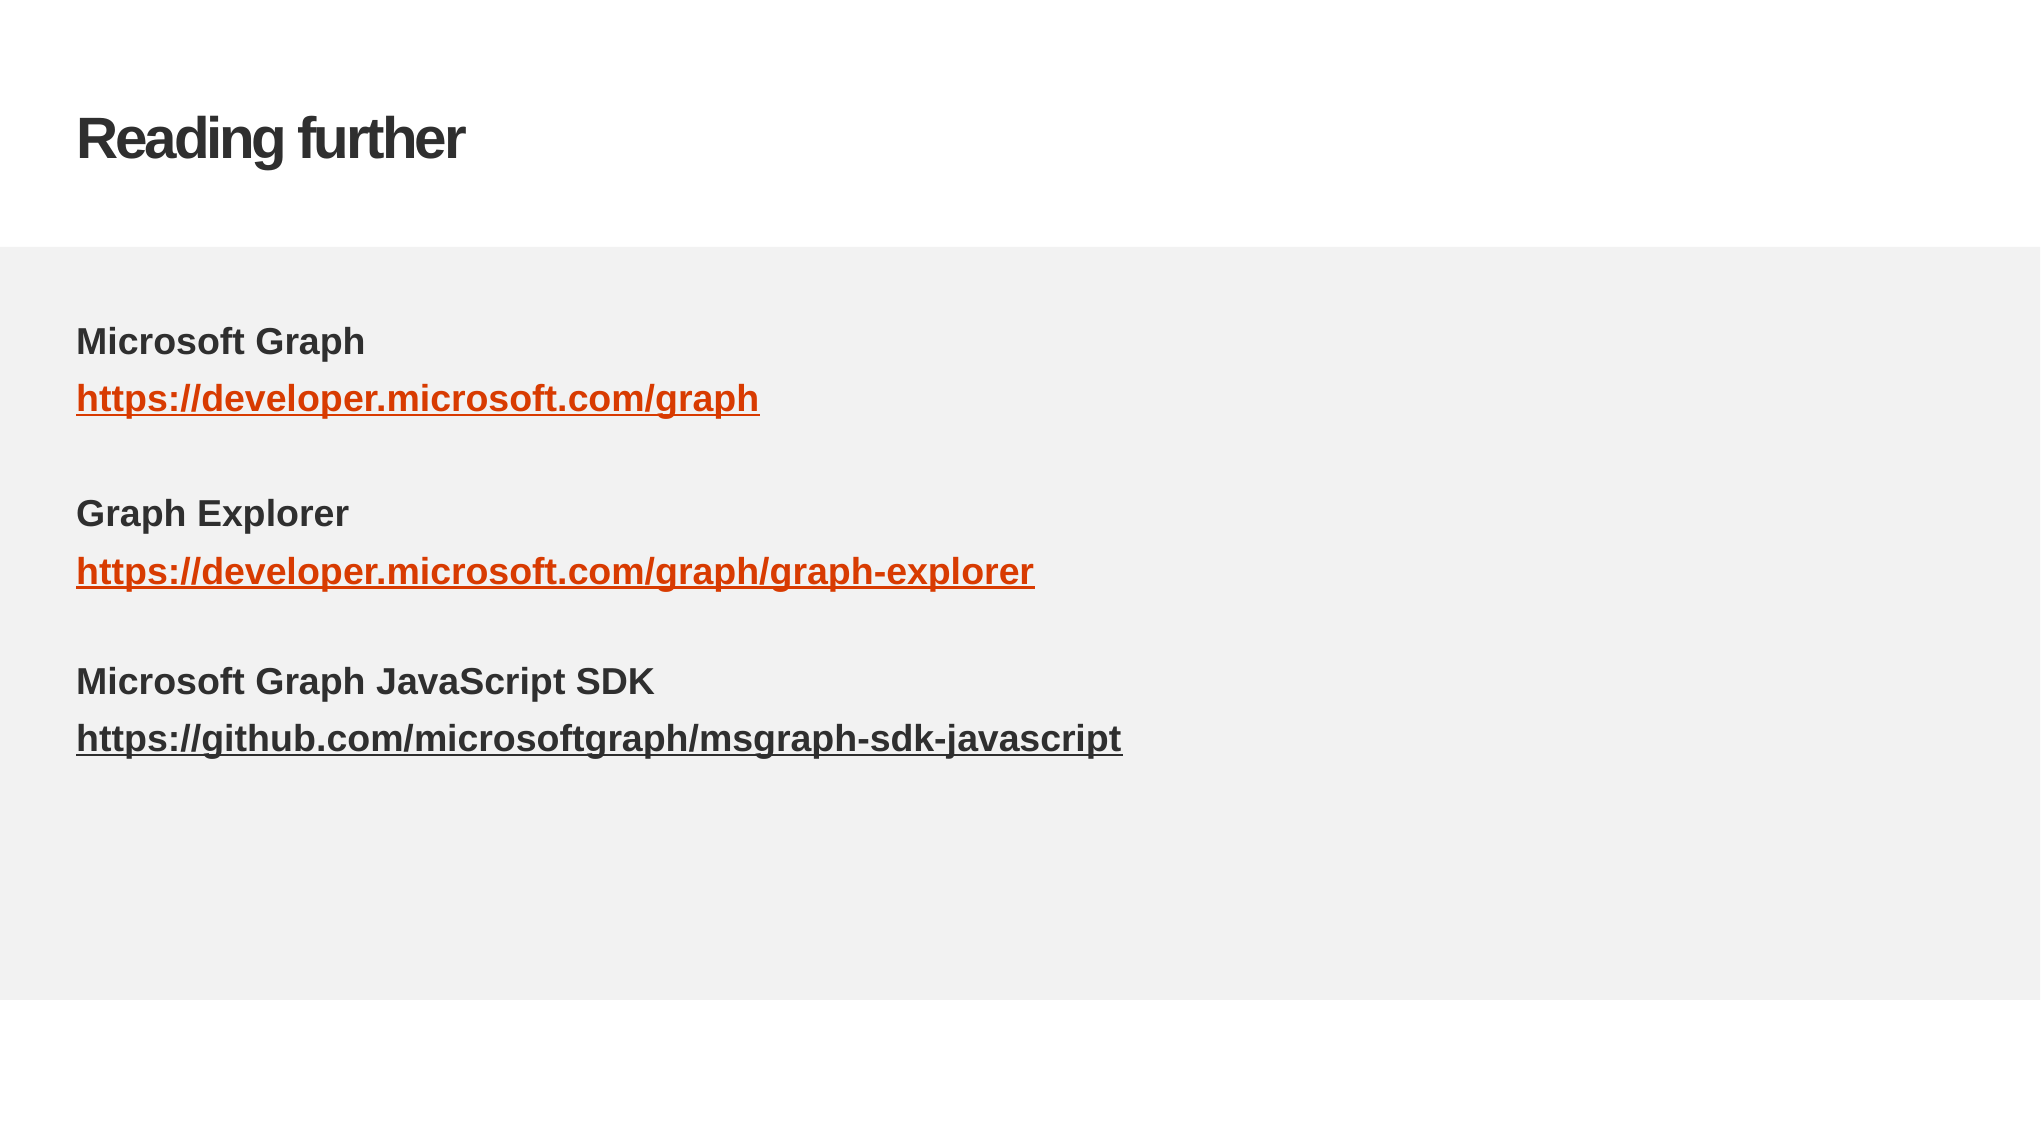

# Reading further

Microsoft Graph
https://developer.microsoft.com/graph

Graph Explorer
https://developer.microsoft.com/graph/graph-explorer

Microsoft Graph JavaScript SDK
https://github.com/microsoftgraph/msgraph-sdk-javascript